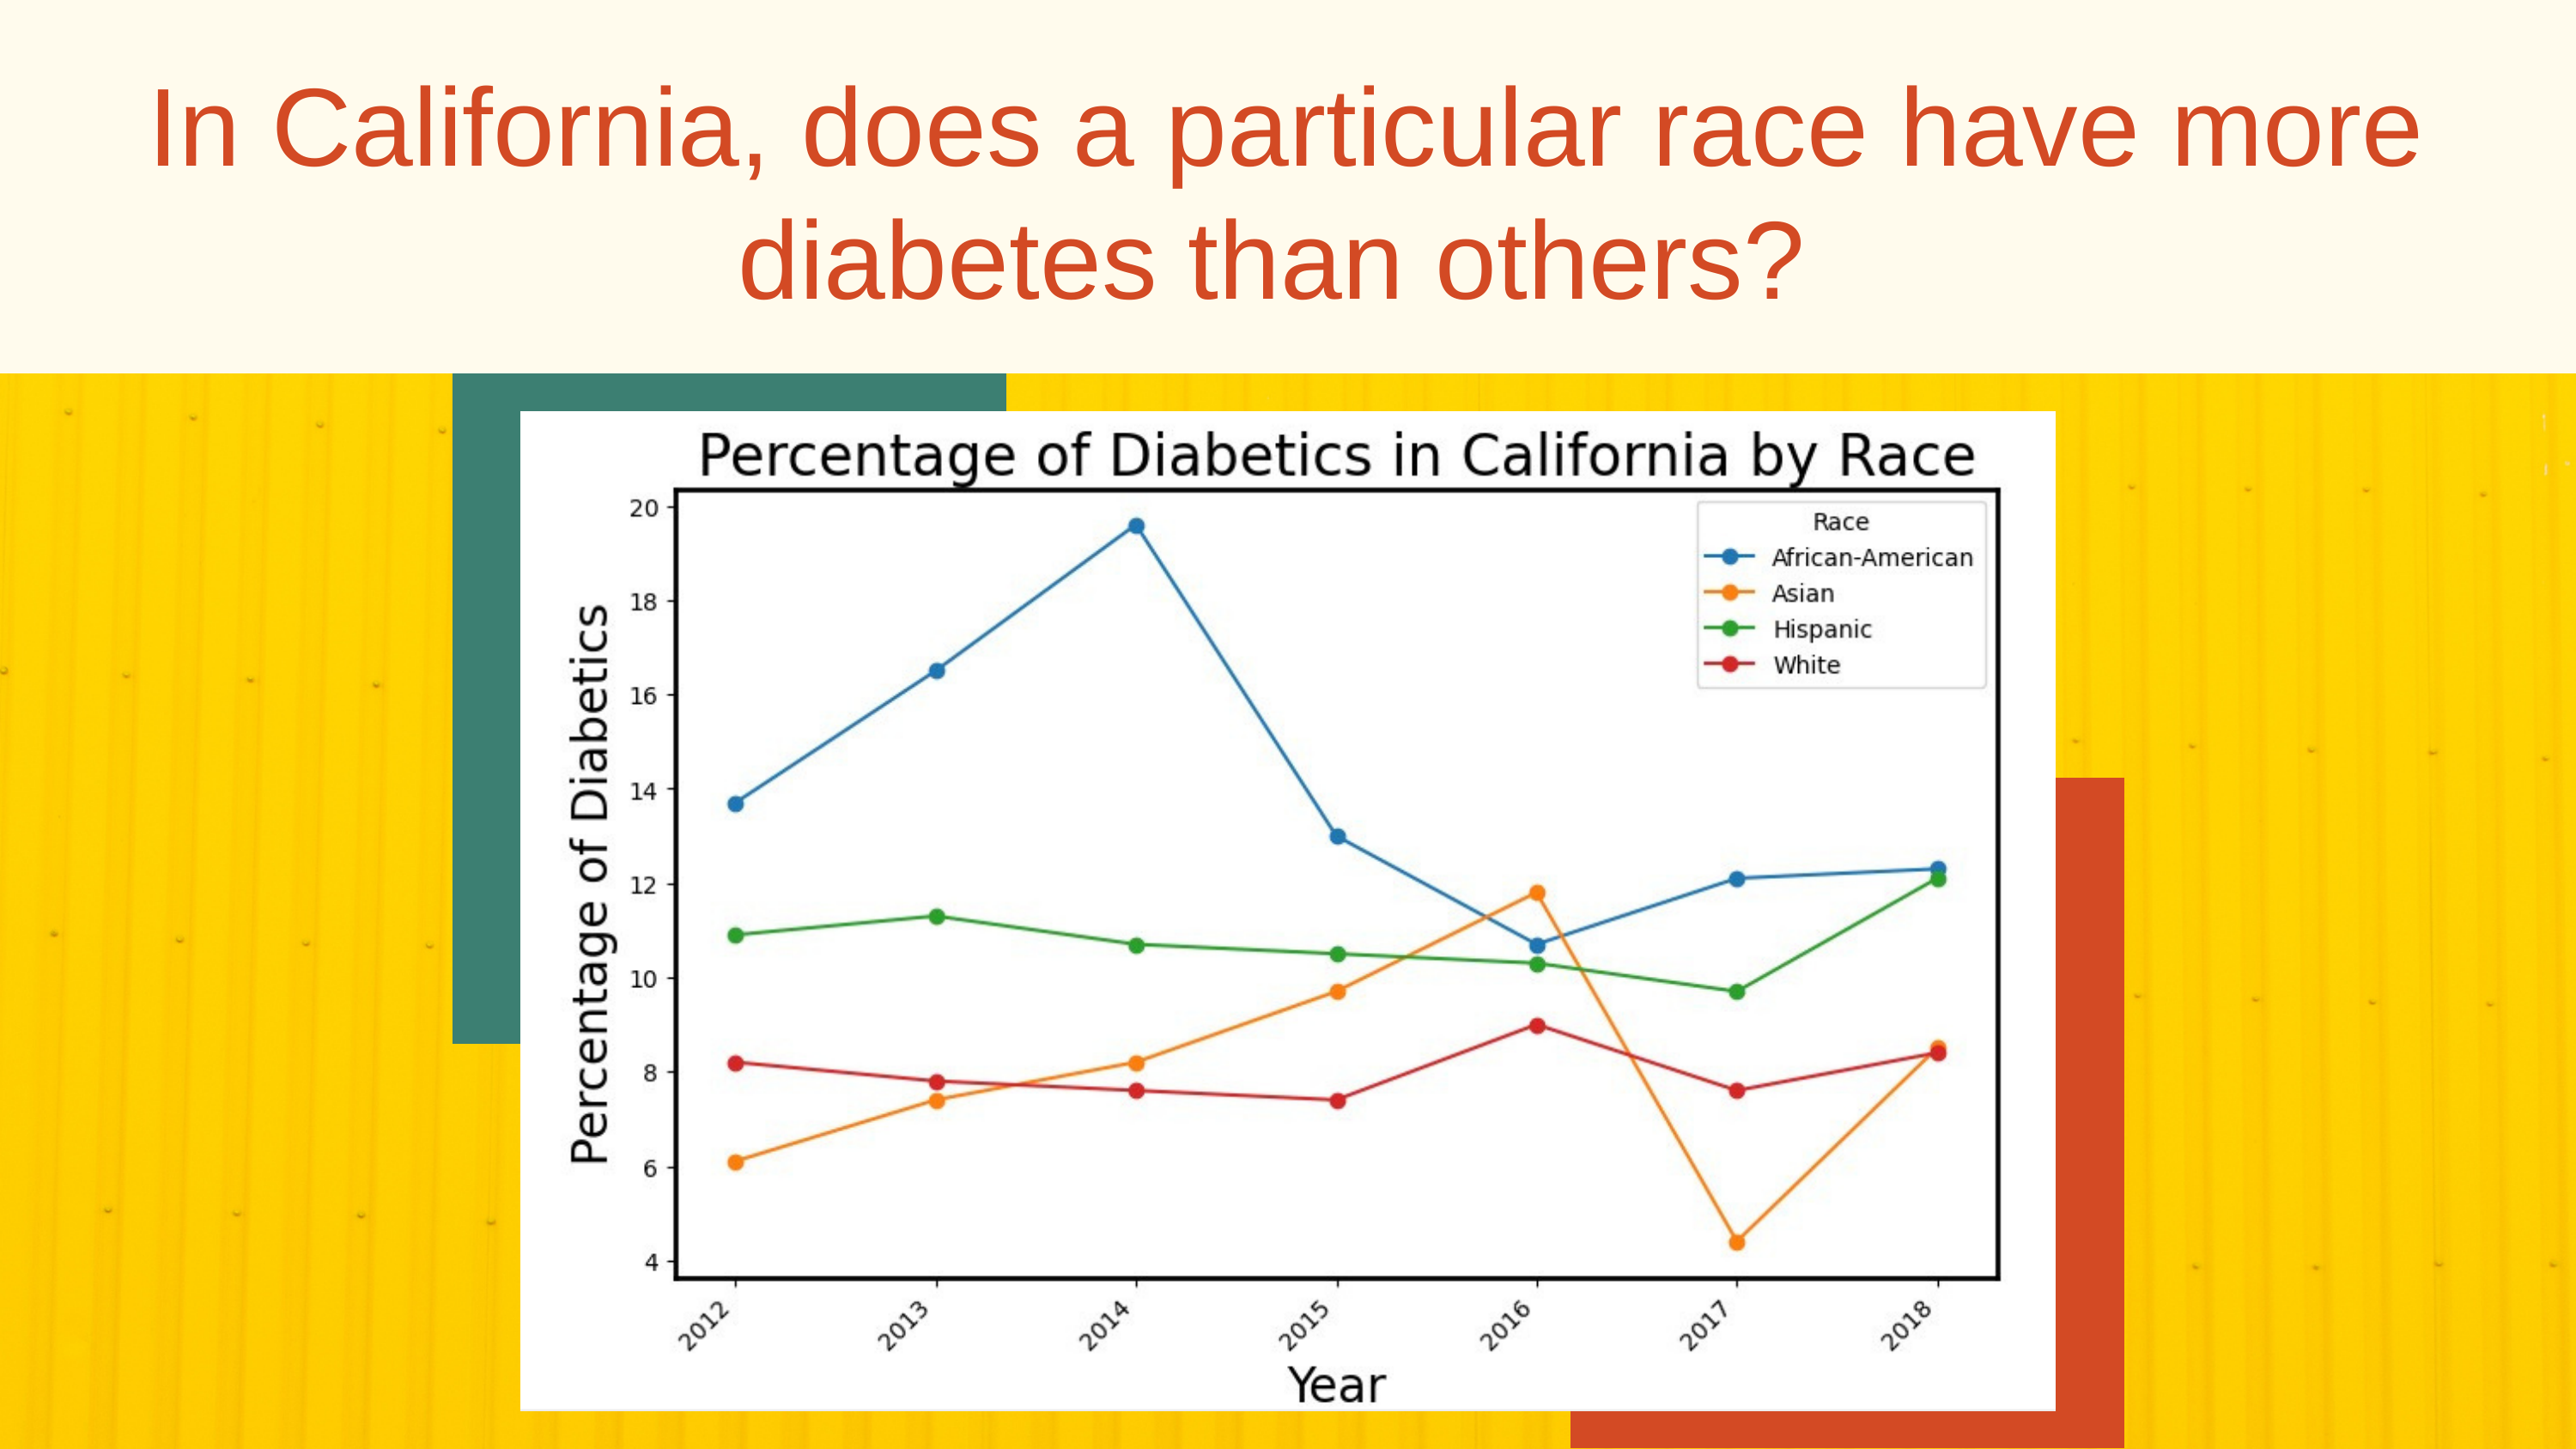

In California, does a particular race have more diabetes than others?